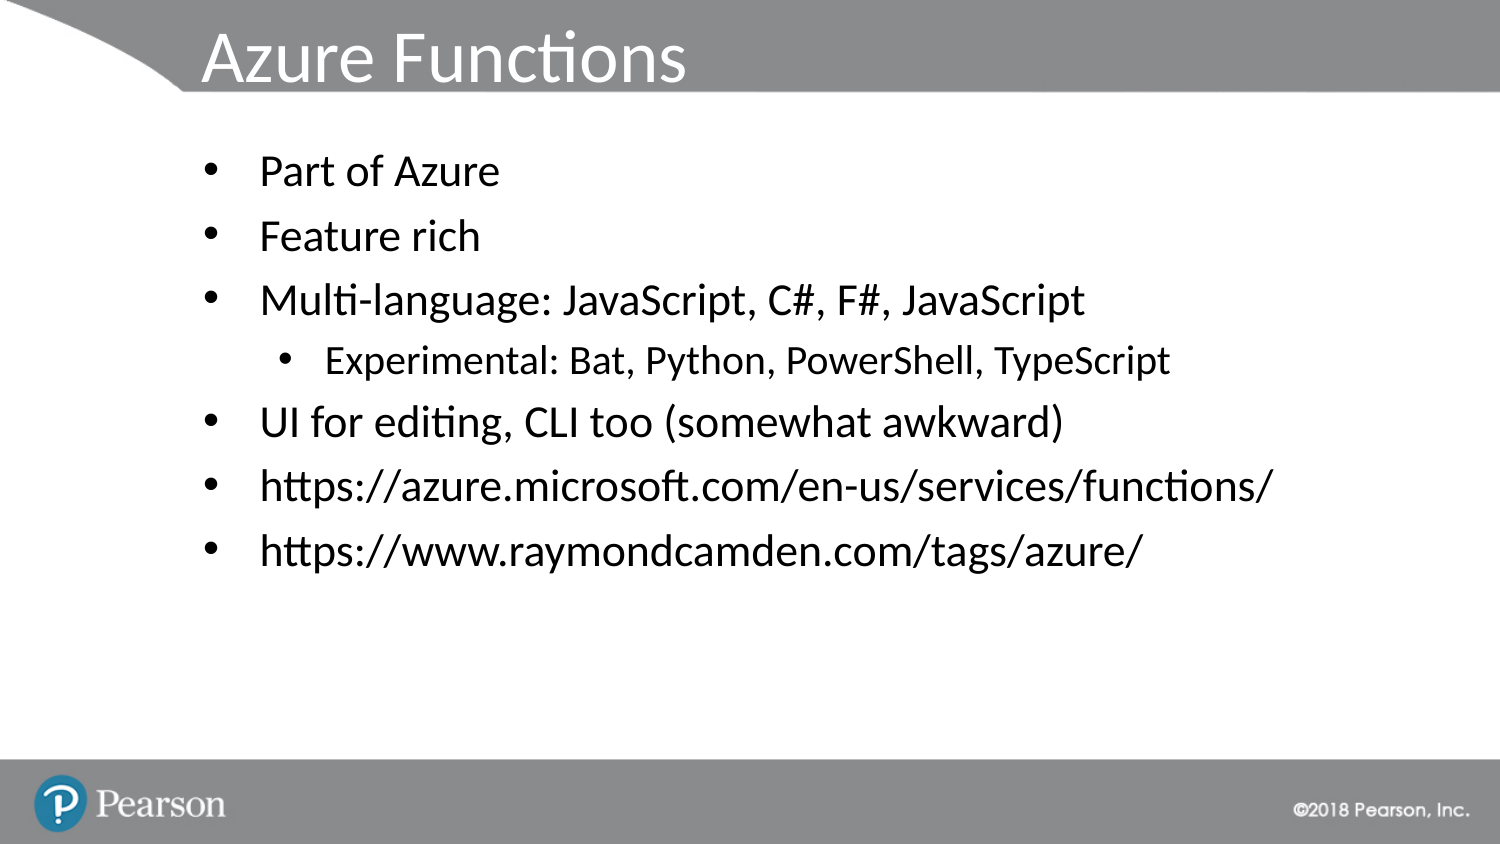

# Azure Functions
Part of Azure
Feature rich
Multi-language: JavaScript, C#, F#, JavaScript
Experimental: Bat, Python, PowerShell, TypeScript
UI for editing, CLI too (somewhat awkward)
https://azure.microsoft.com/en-us/services/functions/
https://www.raymondcamden.com/tags/azure/